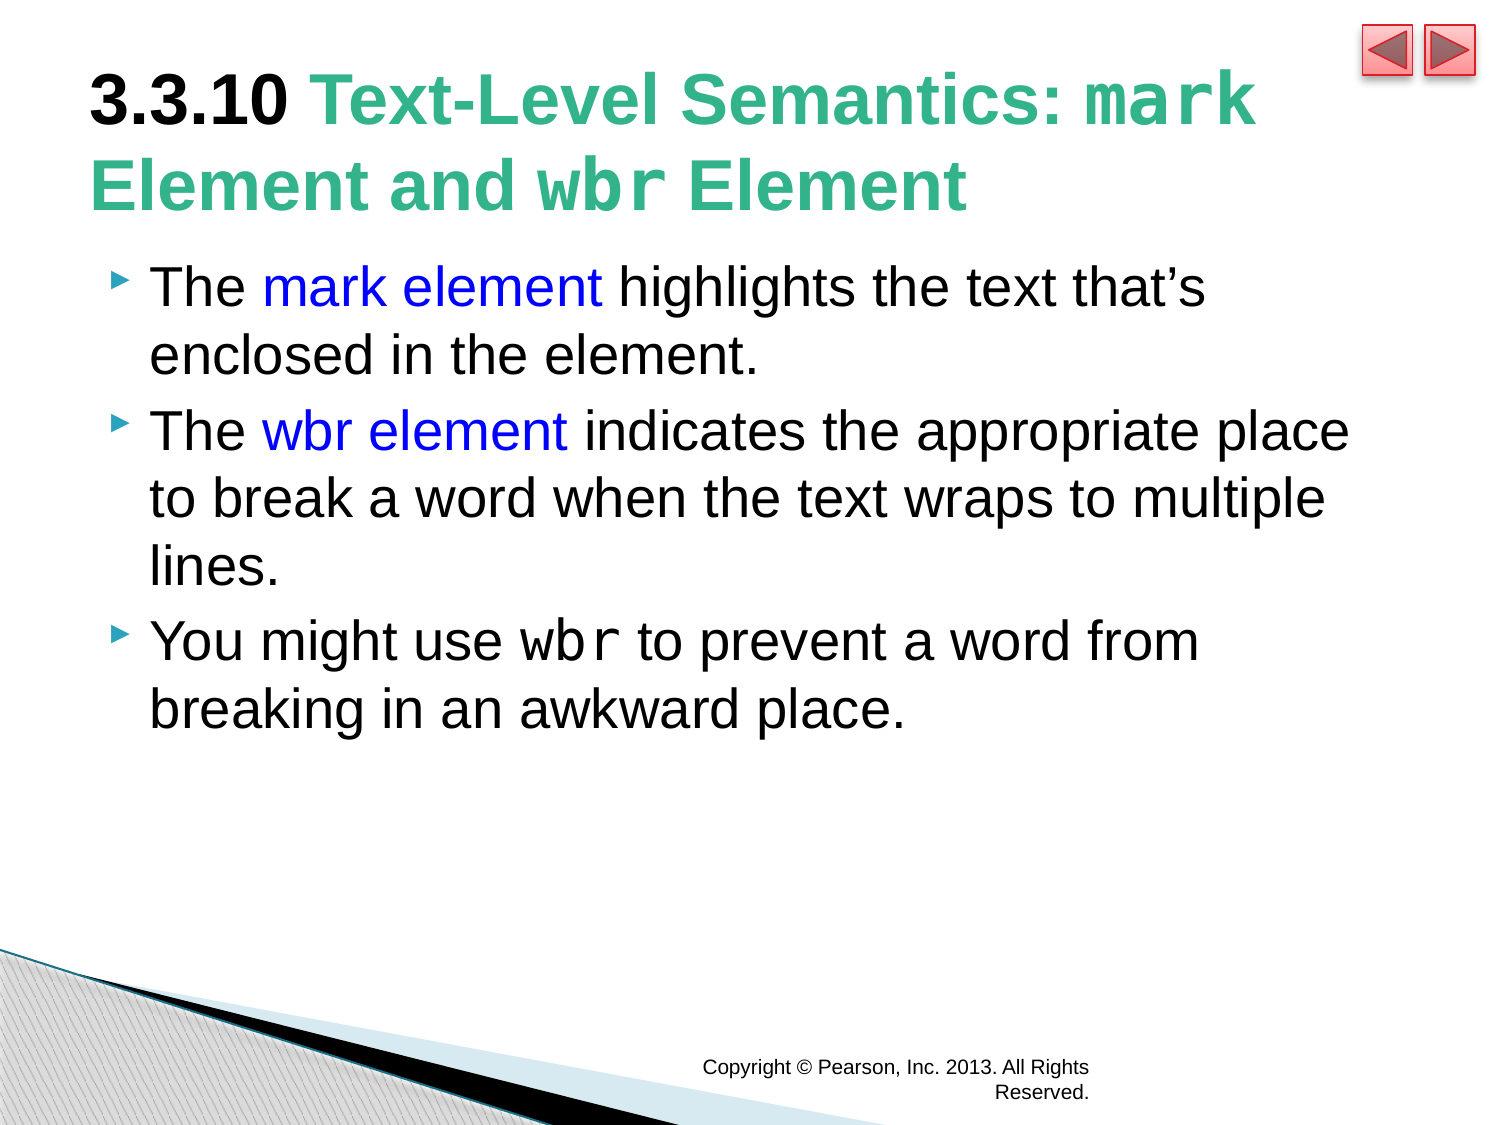

# 3.3.10 Text-Level Semantics: mark Element and wbr Element
The mark element highlights the text that’s enclosed in the element.
The wbr element indicates the appropriate place to break a word when the text wraps to multiple lines.
You might use wbr to prevent a word from breaking in an awkward place.
Copyright © Pearson, Inc. 2013. All Rights Reserved.